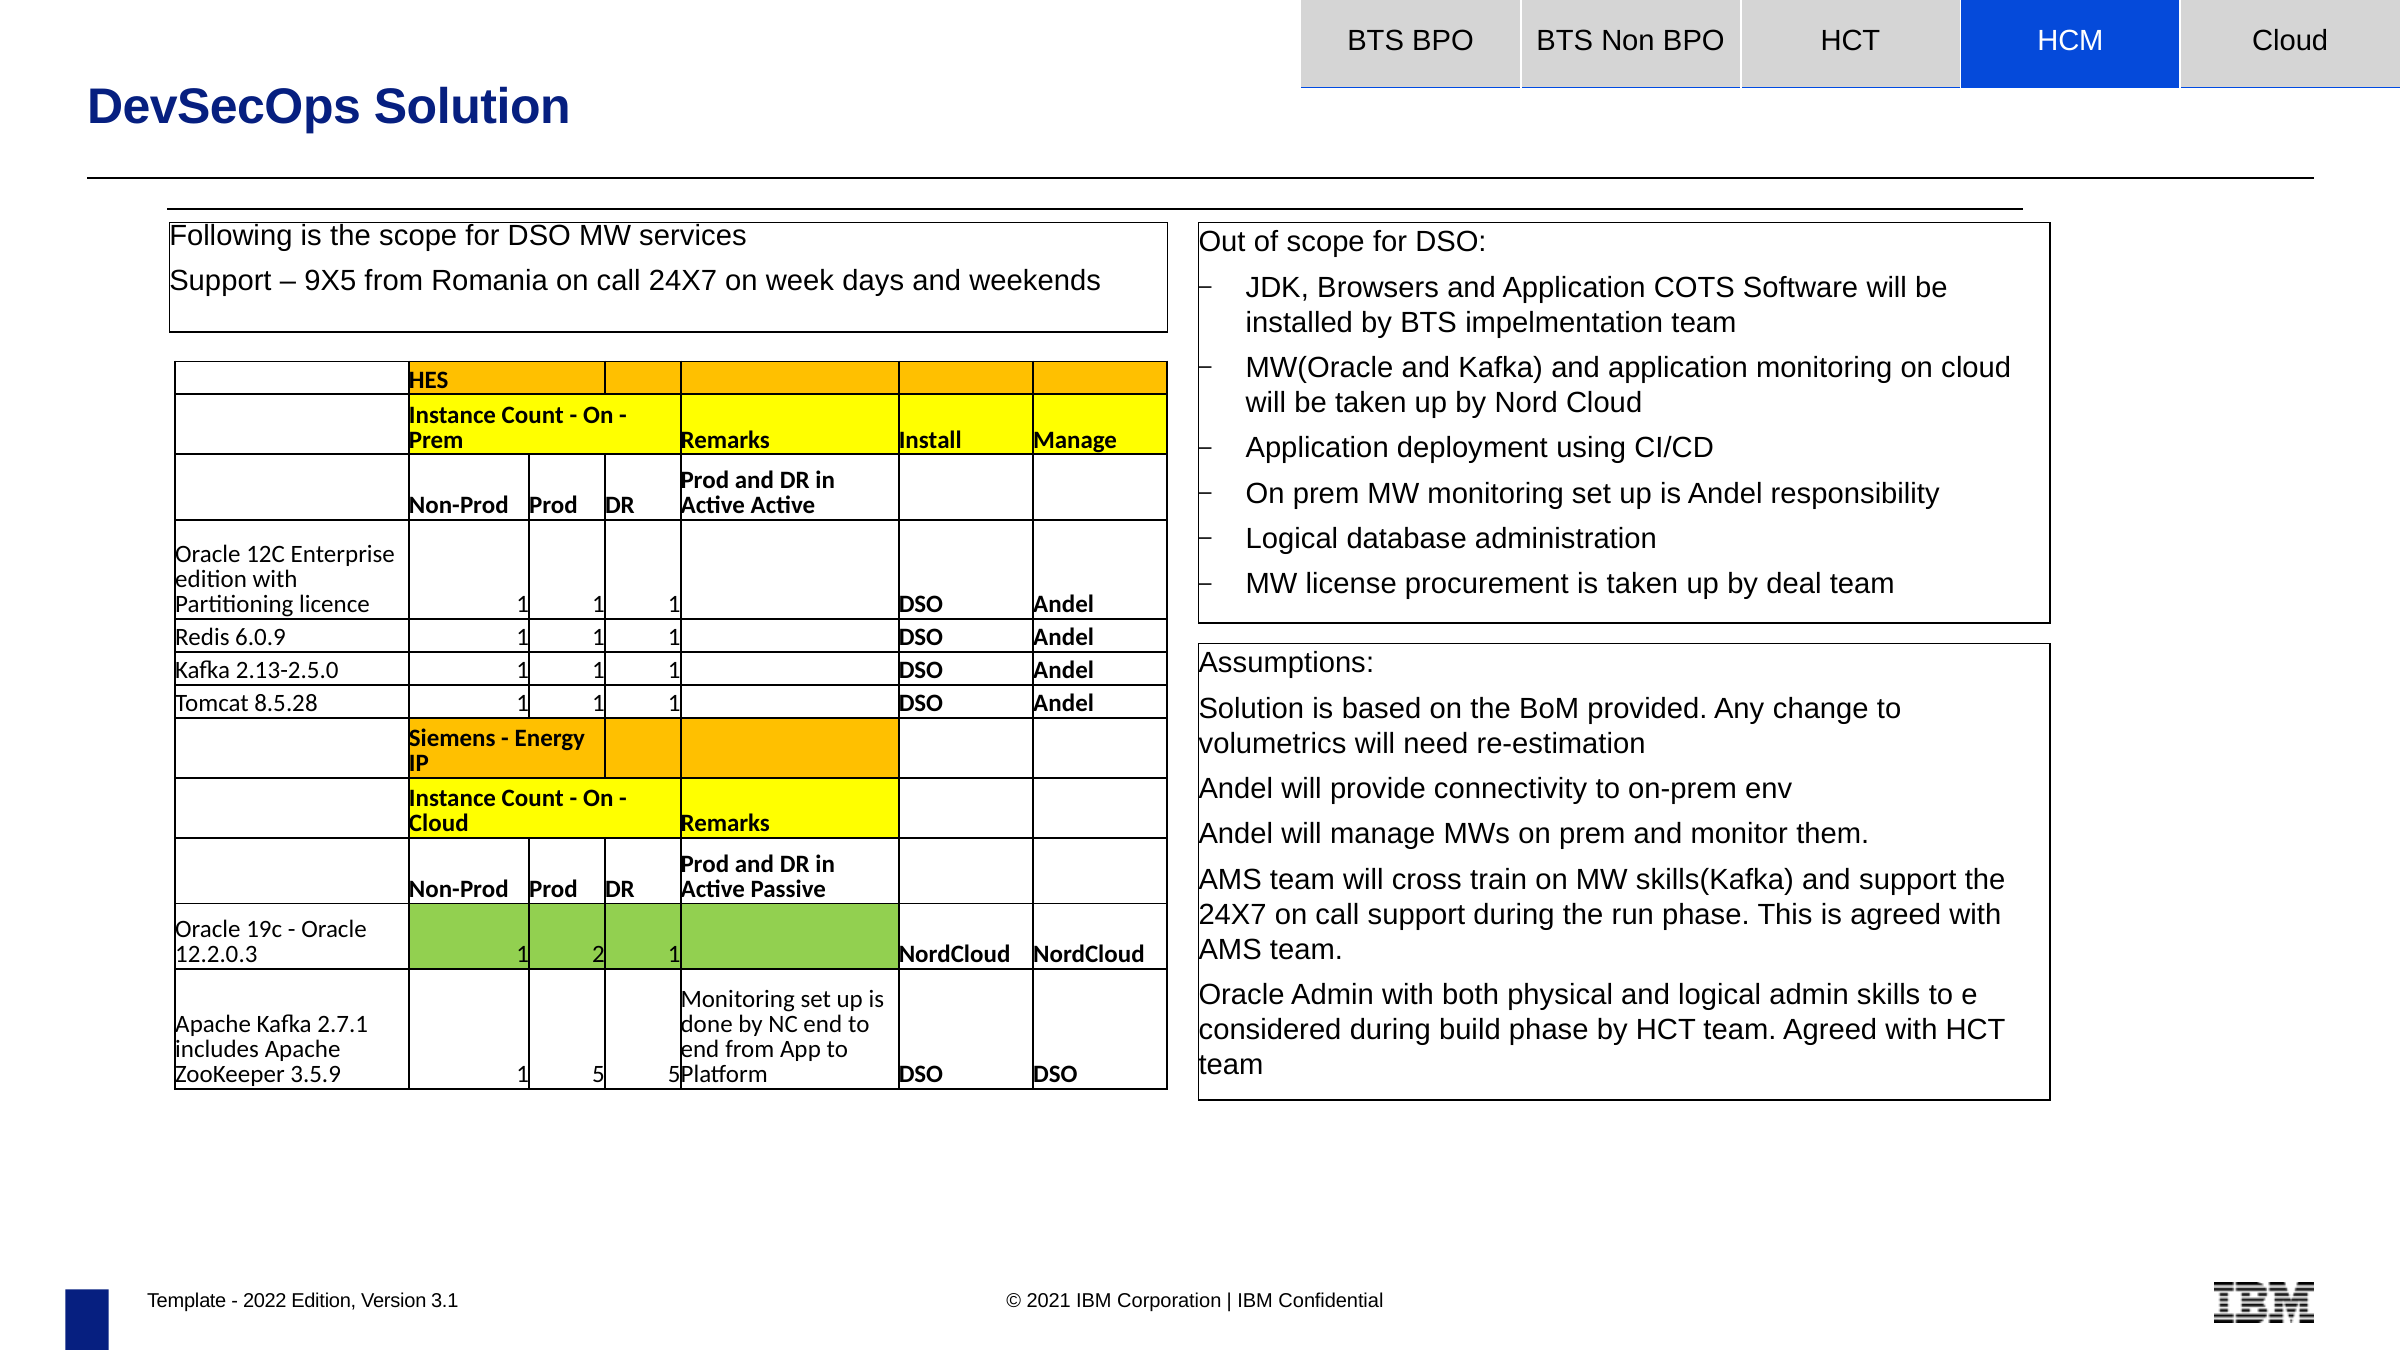

| BTS BPO | BTS Non BPO | HCT | HCM | Cloud |
| --- | --- | --- | --- | --- |
# DevSecOps Solution

Following is the scope for DSO MW services
Support – 9X5 from Romania on call 24X7 on week days and weekends

Out of scope for DSO:
JDK, Browsers and Application COTS Software will be installed by BTS impelmentation team
MW(Oracle and Kafka) and application monitoring on cloud will be taken up by Nord Cloud
Application deployment using CI/CD
On prem MW monitoring set up is Andel responsibility
Logical database administration
MW license procurement is taken up by deal team

|  | HES |  |  |  |  |  |
| --- | --- | --- | --- | --- | --- | --- |
|  | Instance Count - On - Prem |  |  | Remarks | Install | Manage |
|  | Non-Prod | Prod | DR | Prod and DR in Active Active |  |  |
| Oracle 12C Enterprise edition with Partitioning licence | 1 | 1 | 1 |  | DSO | Andel |
| Redis 6.0.9 | 1 | 1 | 1 |  | DSO | Andel |
| Kafka 2.13-2.5.0 | 1 | 1 | 1 |  | DSO | Andel |
| Tomcat 8.5.28 | 1 | 1 | 1 |  | DSO | Andel |
|  | Siemens - Energy IP |  |  |  |  |  |
|  | Instance Count - On - Cloud |  |  | Remarks |  |  |
|  | Non-Prod | Prod | DR | Prod and DR in Active Passive |  |  |
| Oracle 19c - Oracle 12.2.0.3 | 1 | 2 | 1 |  | NordCloud | NordCloud |
| Apache Kafka 2.7.1 includes Apache ZooKeeper 3.5.9 | 1 | 5 | 5 | Monitoring set up is done by NC end to end from App to Platform | DSO | DSO |
Assumptions:
Solution is based on the BoM provided. Any change to volumetrics will need re-estimation
Andel will provide connectivity to on-prem env
Andel will manage MWs on prem and monitor them.
AMS team will cross train on MW skills(Kafka) and support the 24X7 on call support during the run phase. This is agreed with AMS team.
Oracle Admin with both physical and logical admin skills to e considered during build phase by HCT team. Agreed with HCT team
Template - 2022 Edition, Version 3.1
© 2021 IBM Corporation | IBM Confidential